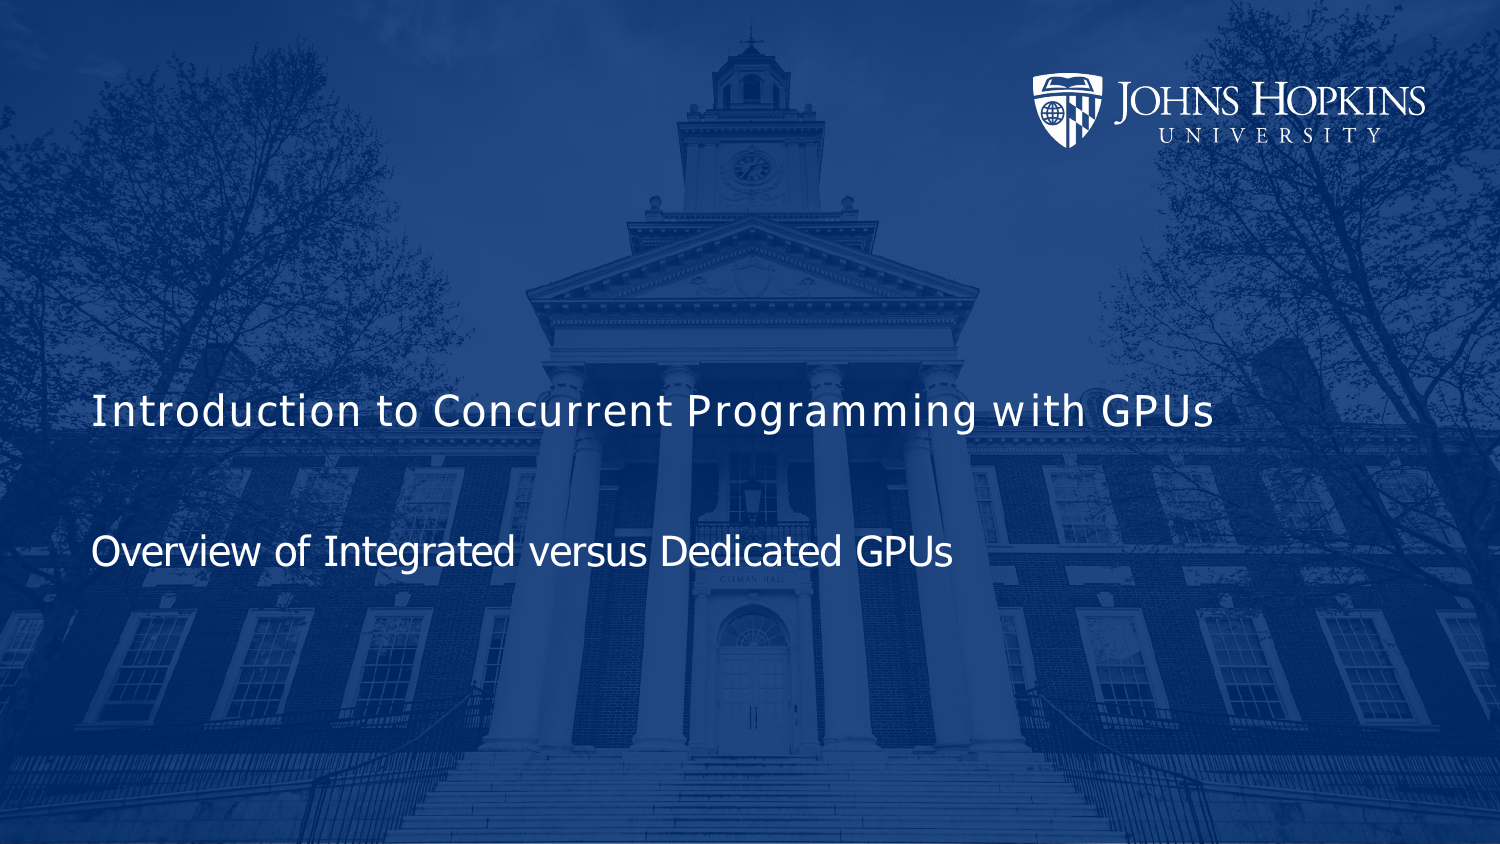

# Introduction to Concurrent Programming with GPUs
Overview of Integrated versus Dedicated GPUs